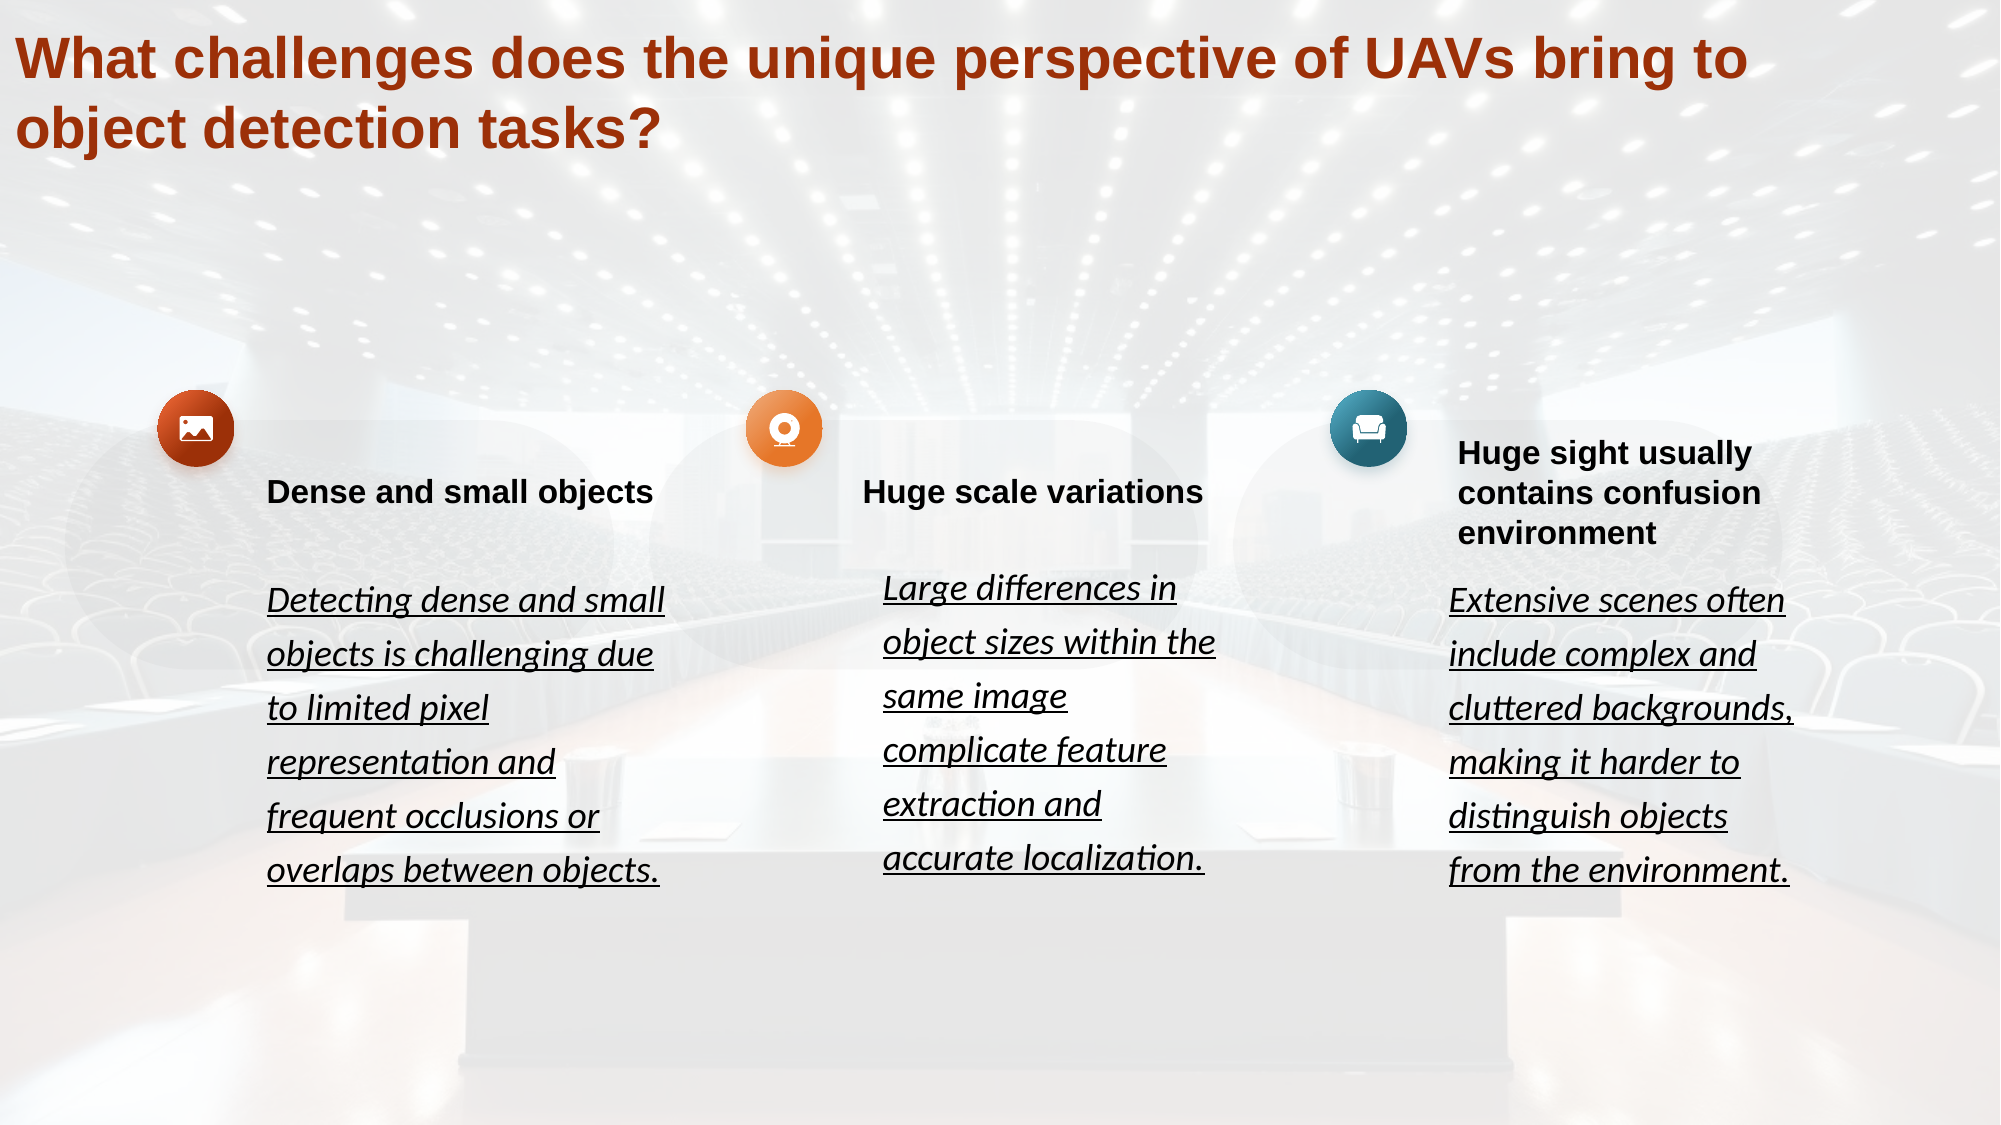

# What challenges does the unique perspective of UAVs bring to object detection tasks?

Dense and small objects
Detecting dense and small objects is challenging due to limited pixel representation and frequent occlusions or overlaps between objects.

Huge scale variations
Large differences in object sizes within the same image complicate feature extraction and accurate localization.

Huge sight usually
contains confusion
environment
Extensive scenes often include complex and cluttered backgrounds, making it harder to distinguish objects from the environment.